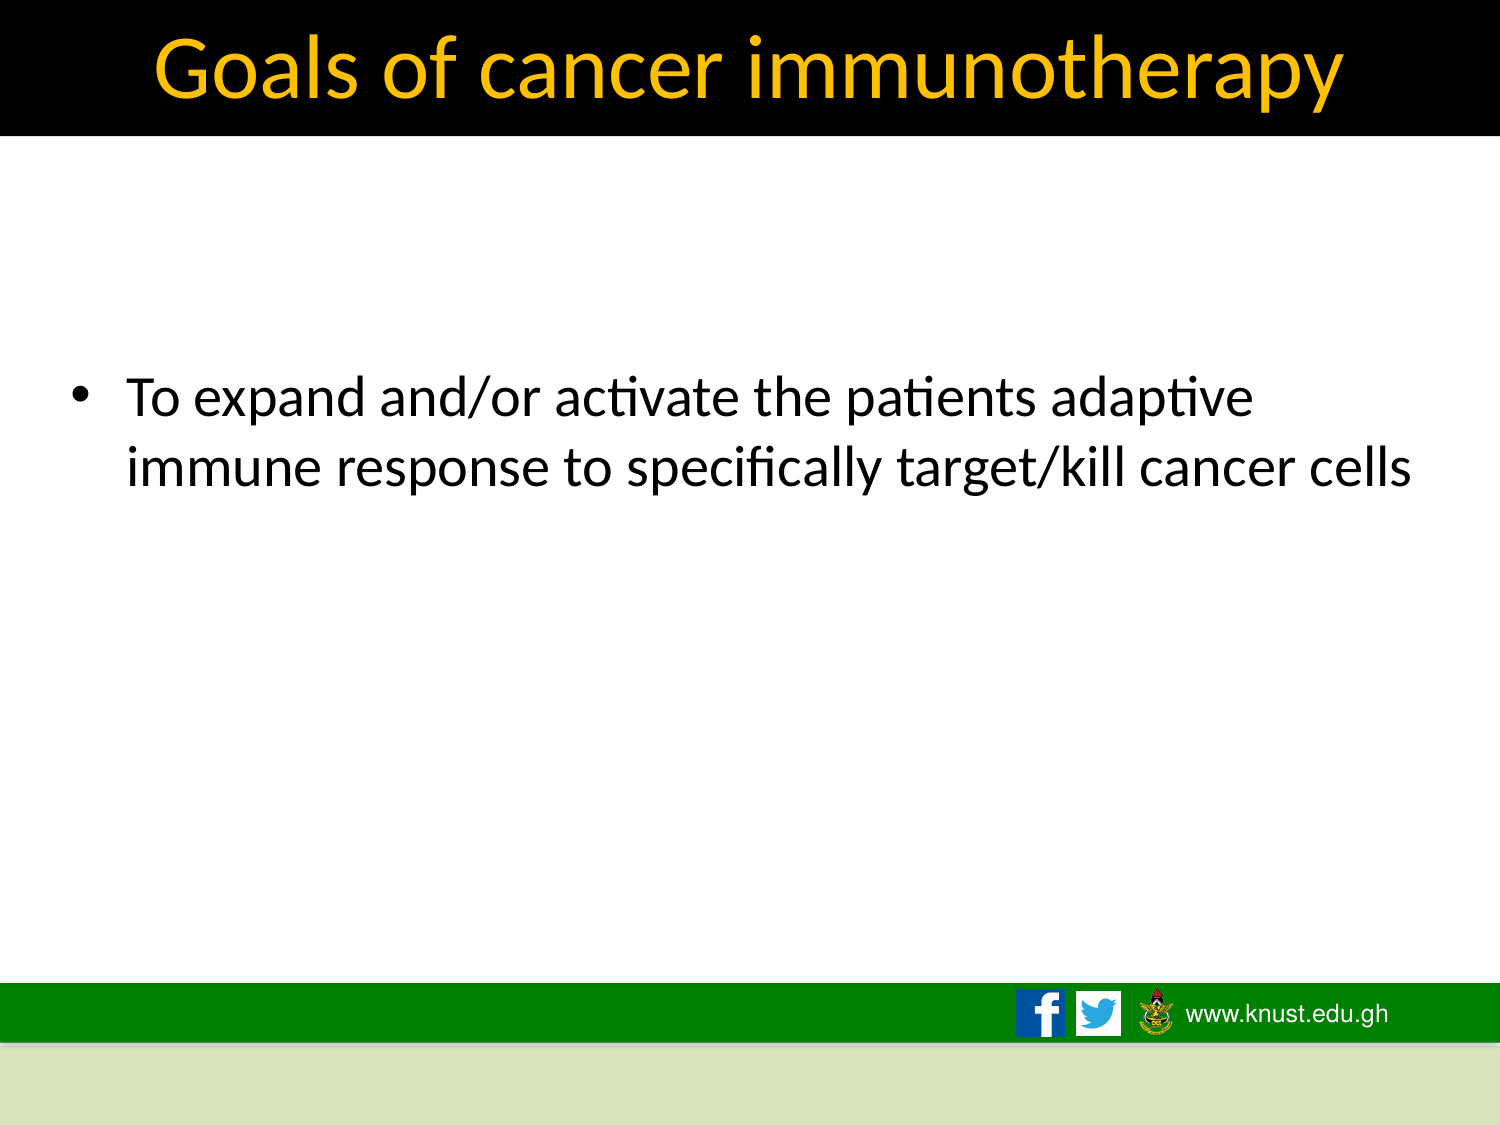

# Goals of cancer immunotherapy

To expand and/or activate the patients adaptive immune response to specifically target/kill cancer cells

12